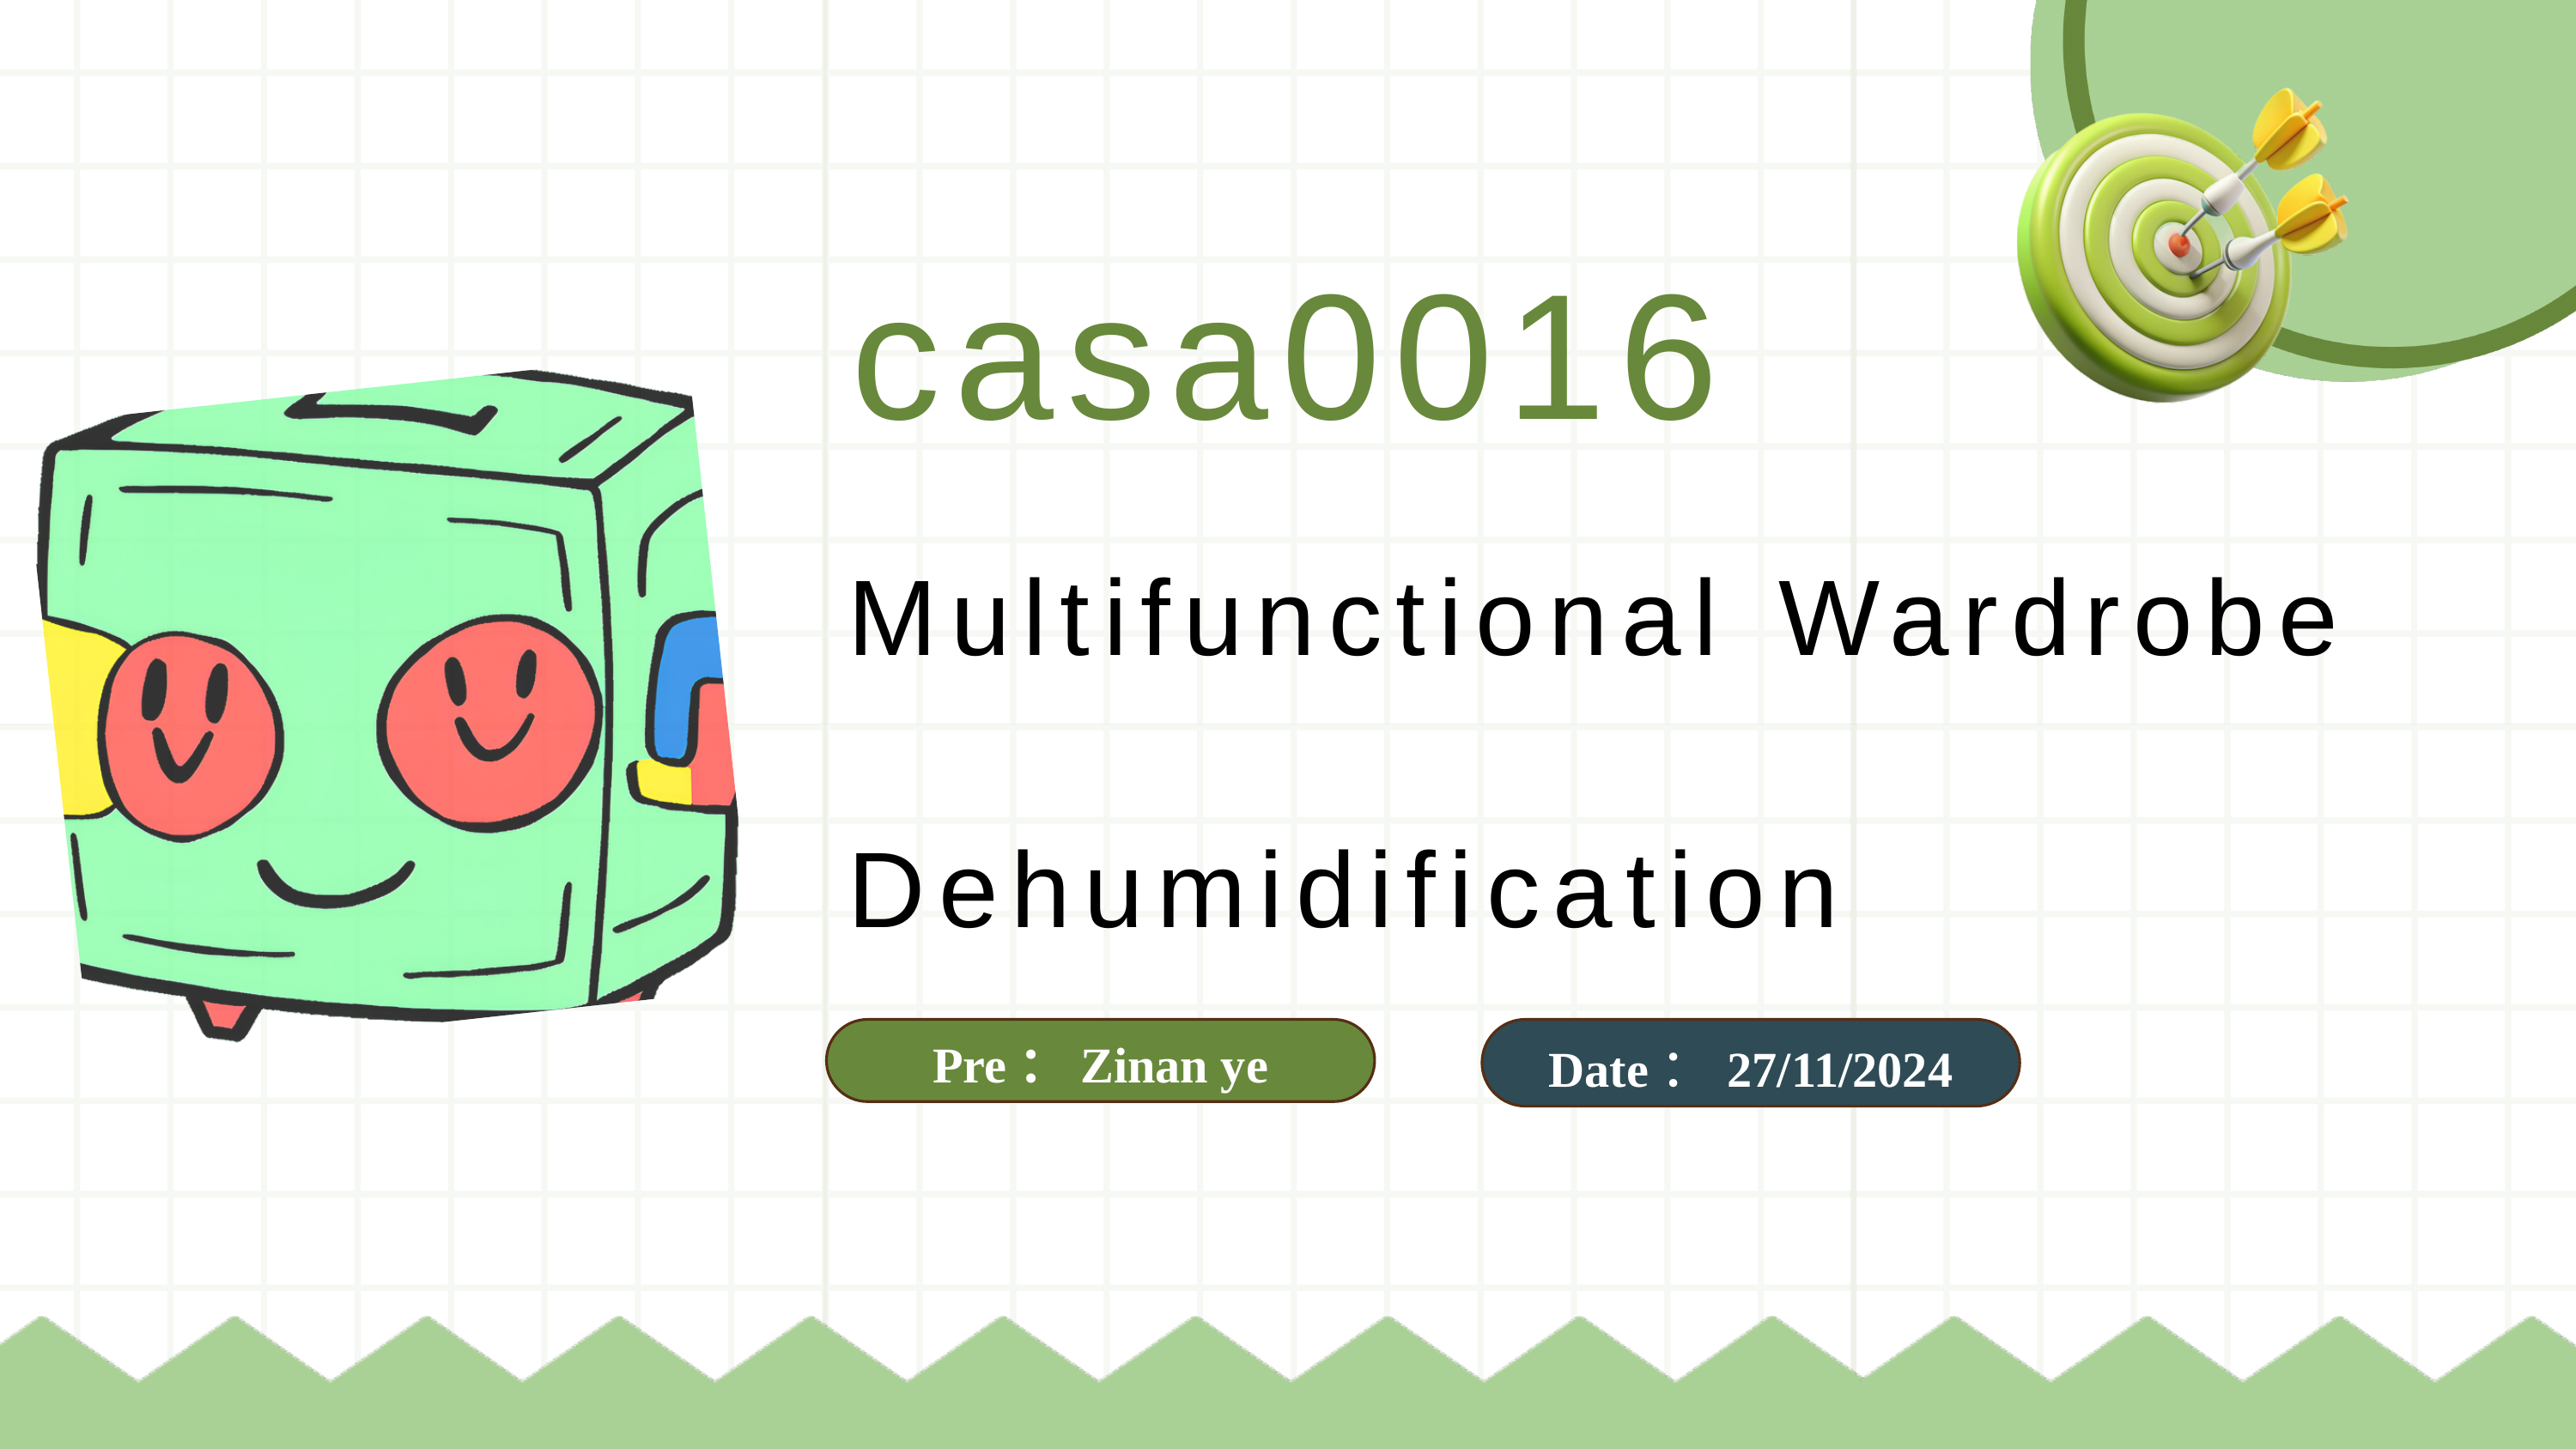

casa0016

Multifunctional Wardrobe Dehumidification

Pre：Zinan ye

Date：27/11/2024